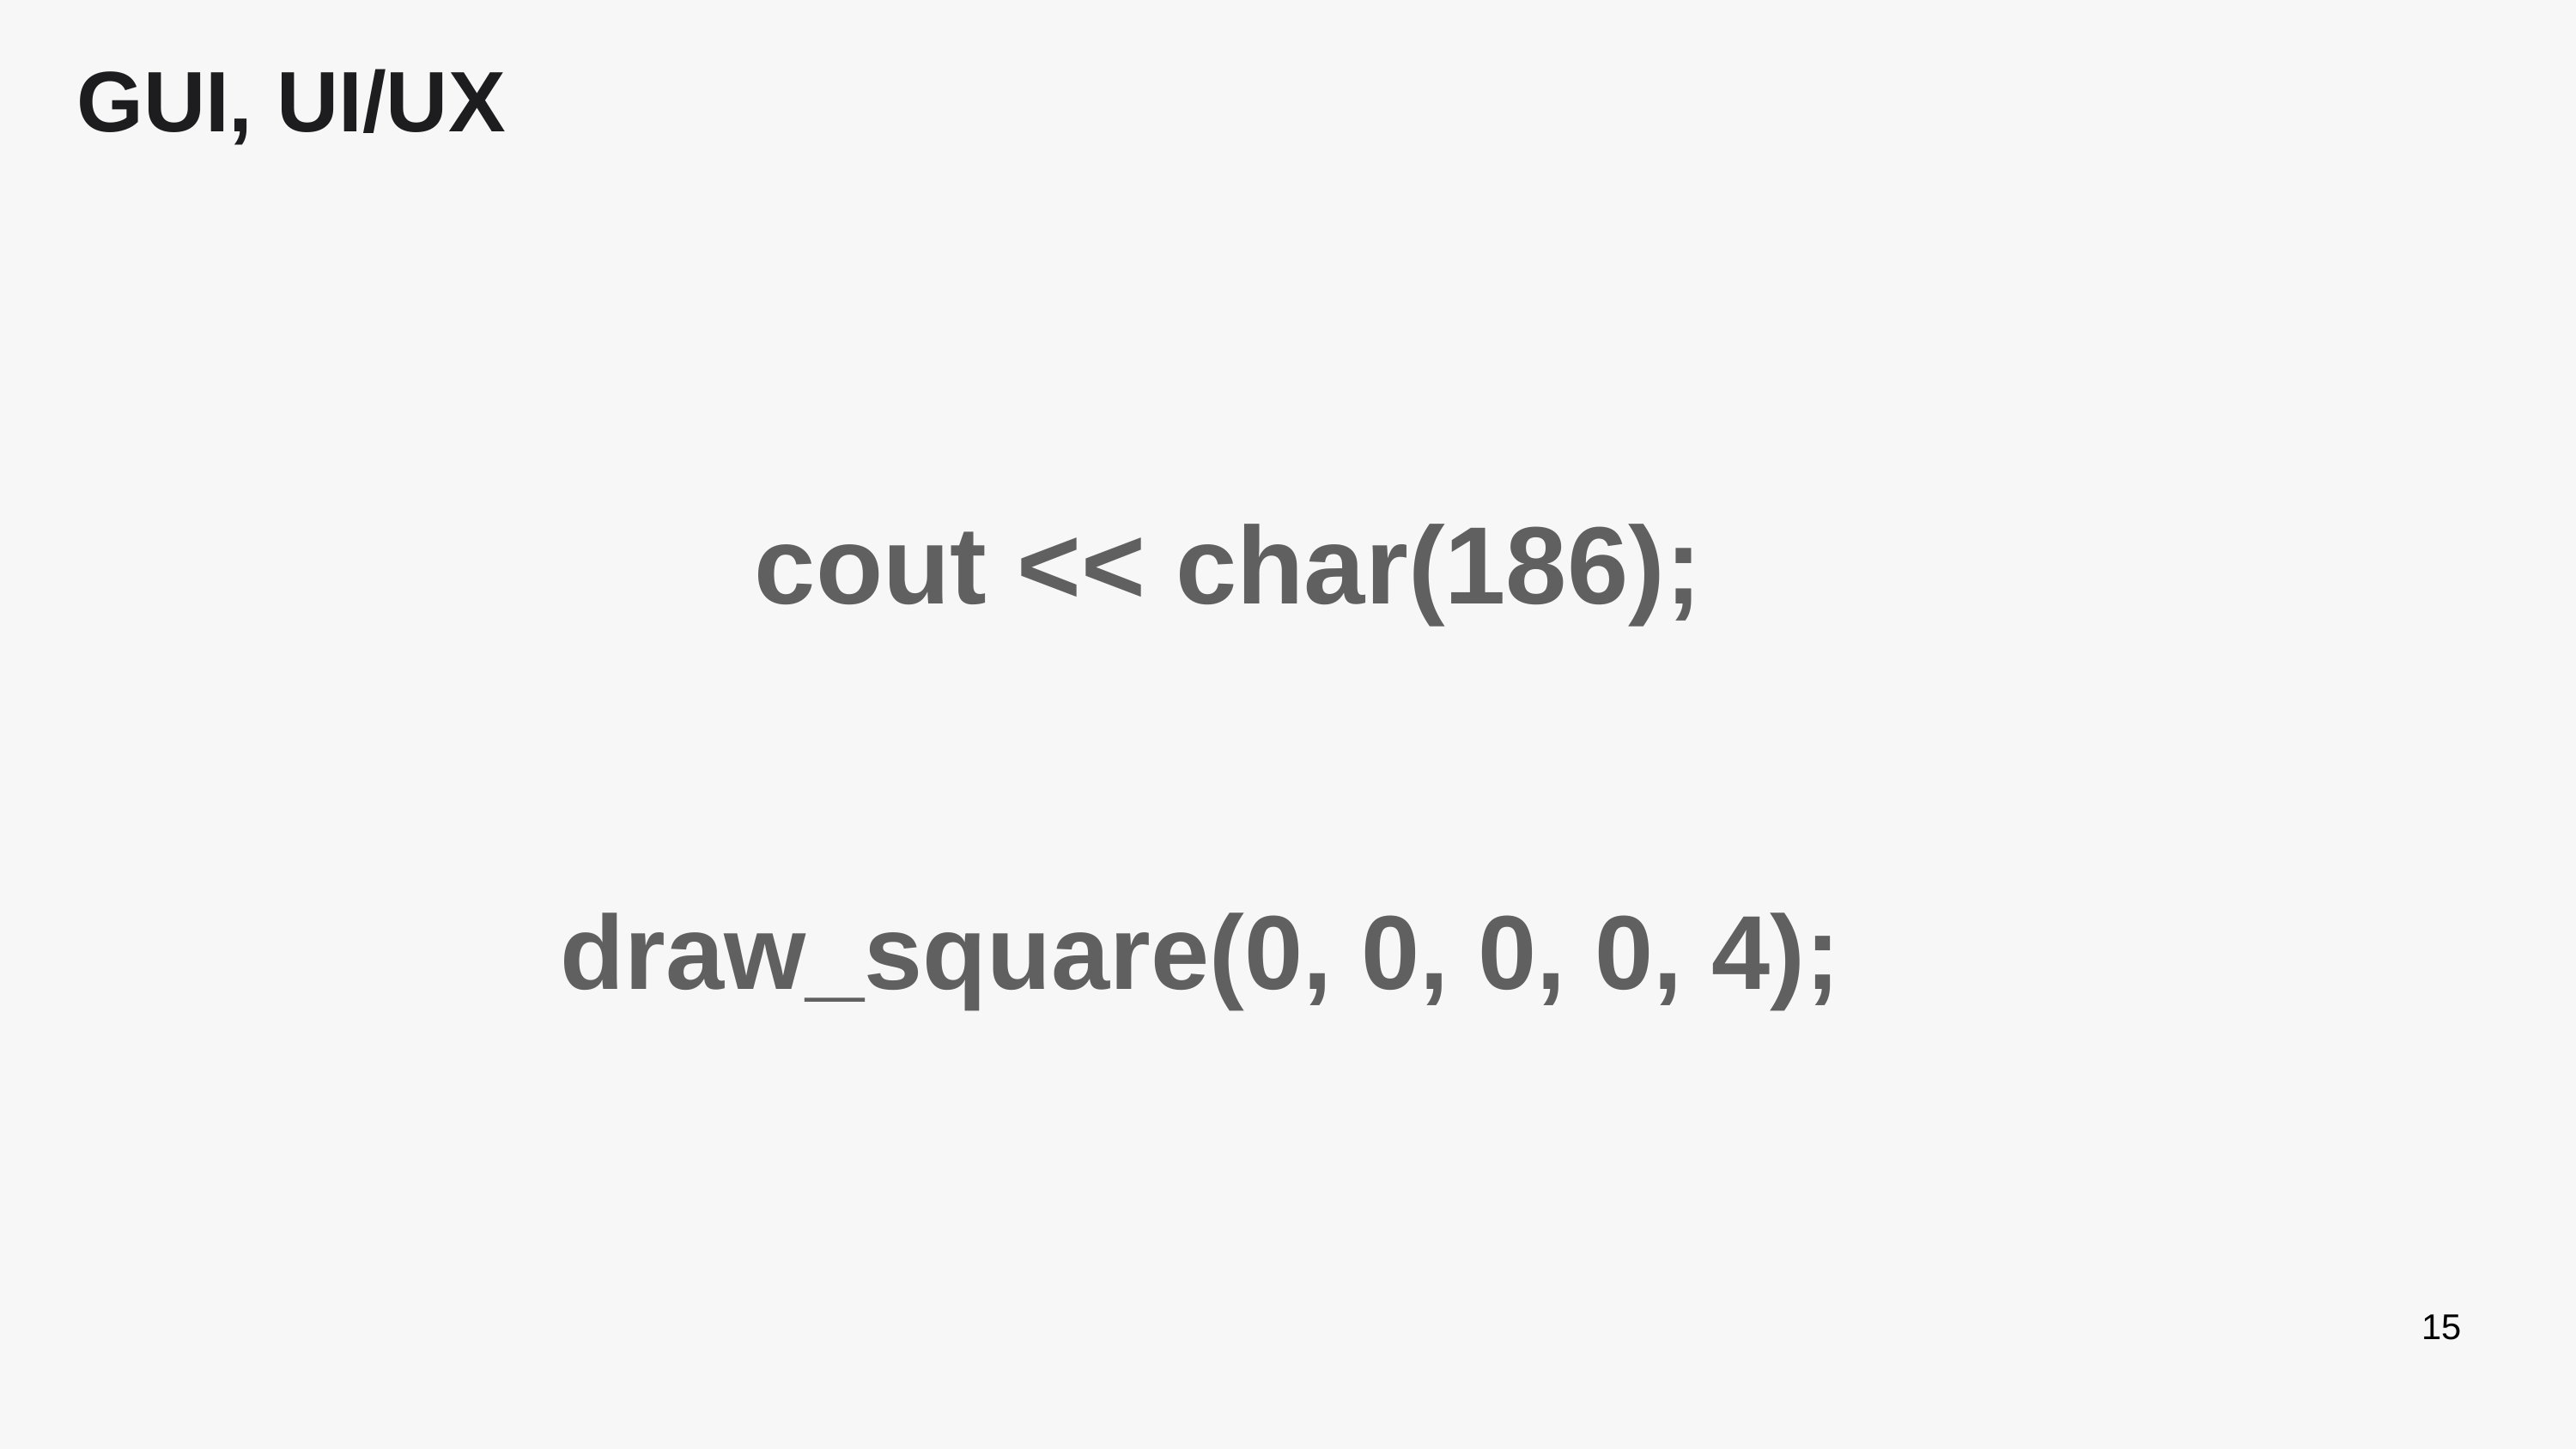

GUI, UI/UX
cout << char(186);
draw_square(0, 0, 0, 0, 4);
15